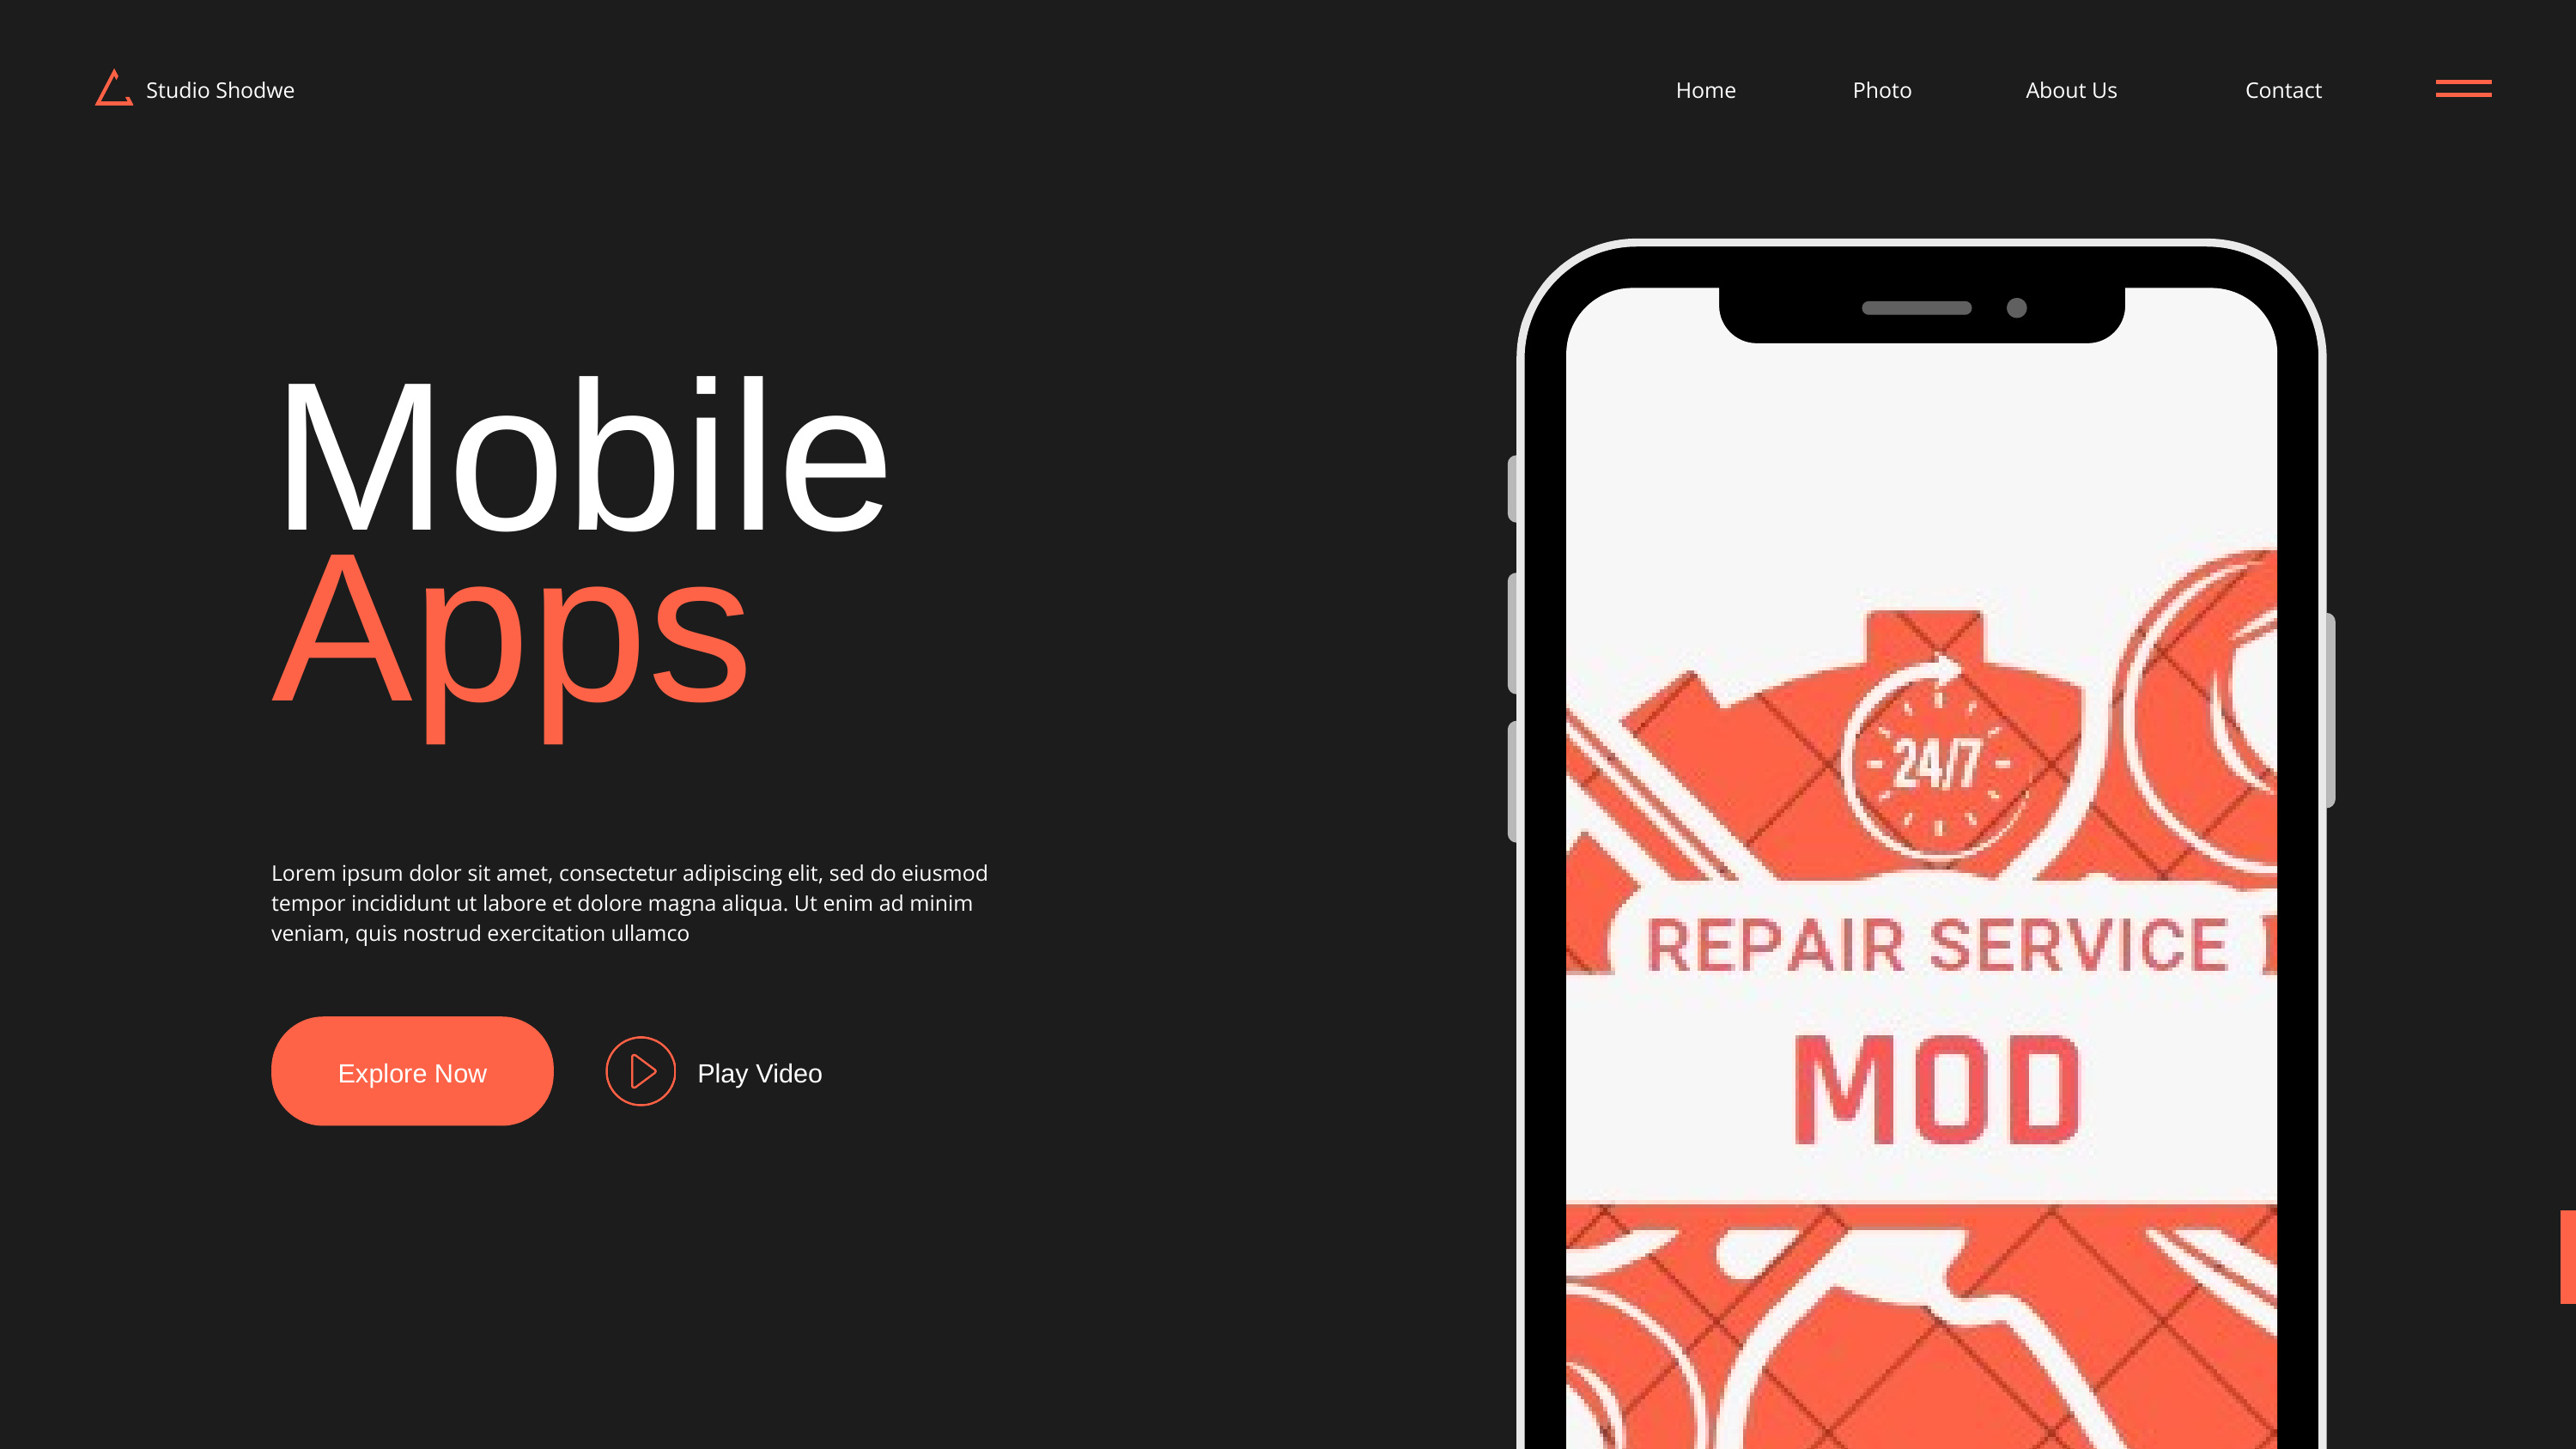

Studio Shodwe
Home
Photo
About Us
Contact

Mobile
Apps
Lorem ipsum dolor sit amet, consectetur adipiscing elit, sed do eiusmod tempor incididunt ut labore et dolore magna aliqua. Ut enim ad minim veniam, quis nostrud exercitation ullamco

Play Video
Explore Now